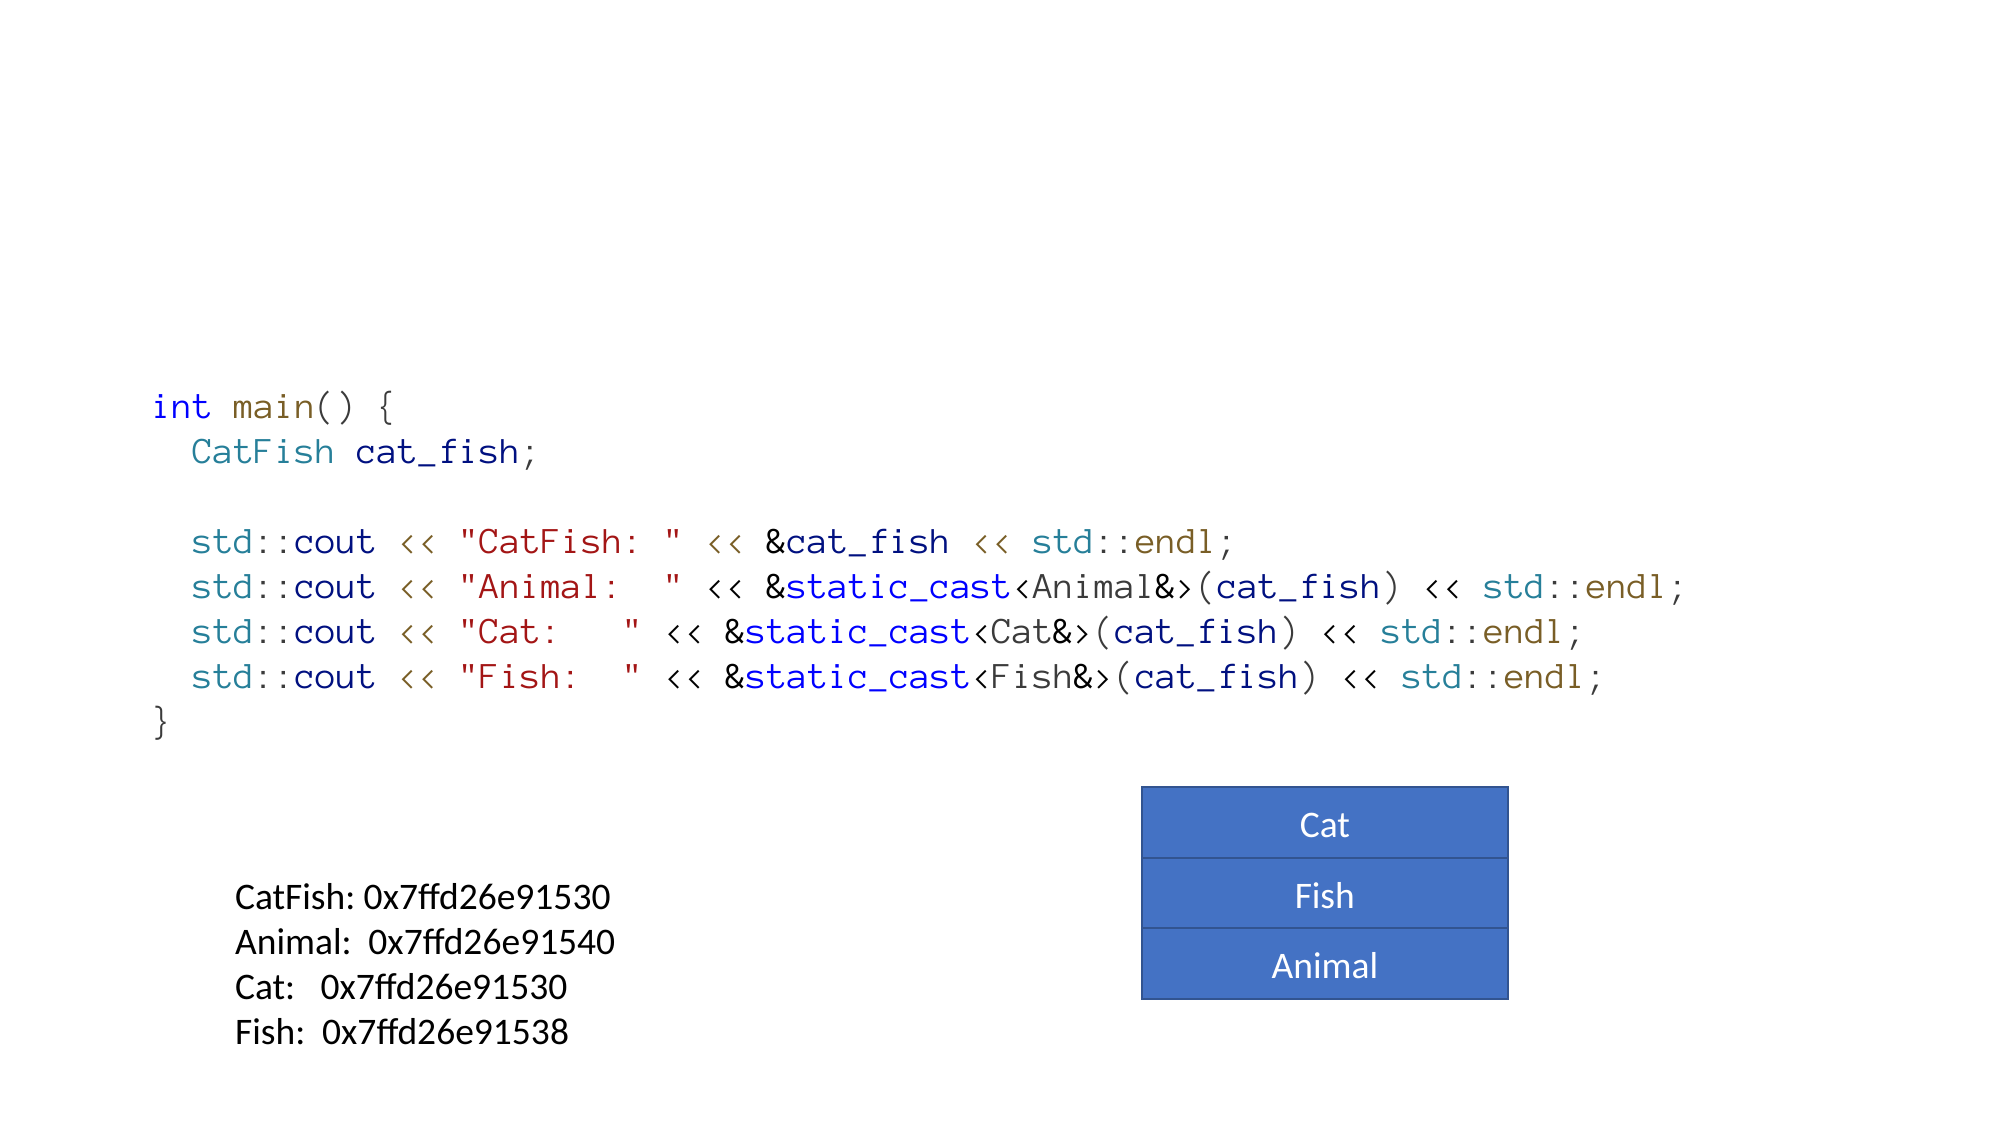

#
int main() {
  CatFish cat_fish;
  std::cout << "CatFish: " << &cat_fish << std::endl;
  std::cout << "Animal:  " << &static_cast<Animal&>(cat_fish) << std::endl;
  std::cout << "Cat:   " << &static_cast<Cat&>(cat_fish) << std::endl;
  std::cout << "Fish:  " << &static_cast<Fish&>(cat_fish) << std::endl;
}
Cat
Fish
CatFish: 0x7ffd26e91530
Animal:  0x7ffd26e91540
Cat:   0x7ffd26e91530
Fish:  0x7ffd26e91538
Animal